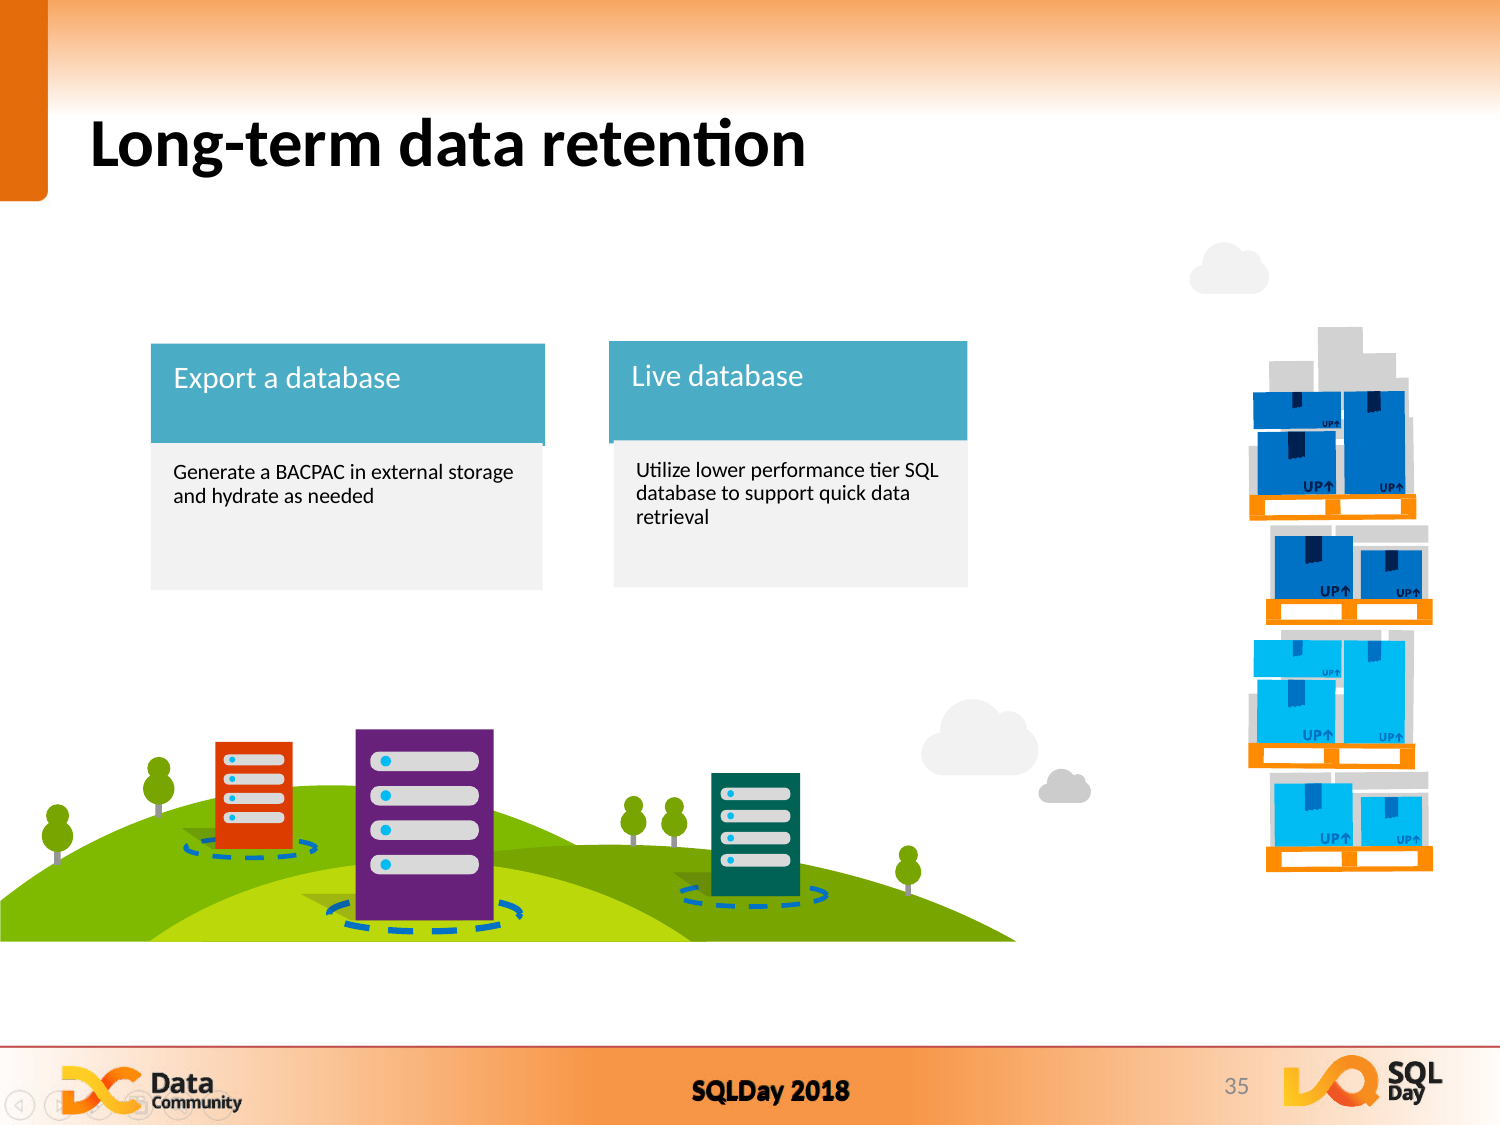

# Long-term data retention

Live database
Export a database
Utilize lower performance tier SQL database to support quick data retrieval
Generate a BACPAC in external storage and hydrate as needed

35